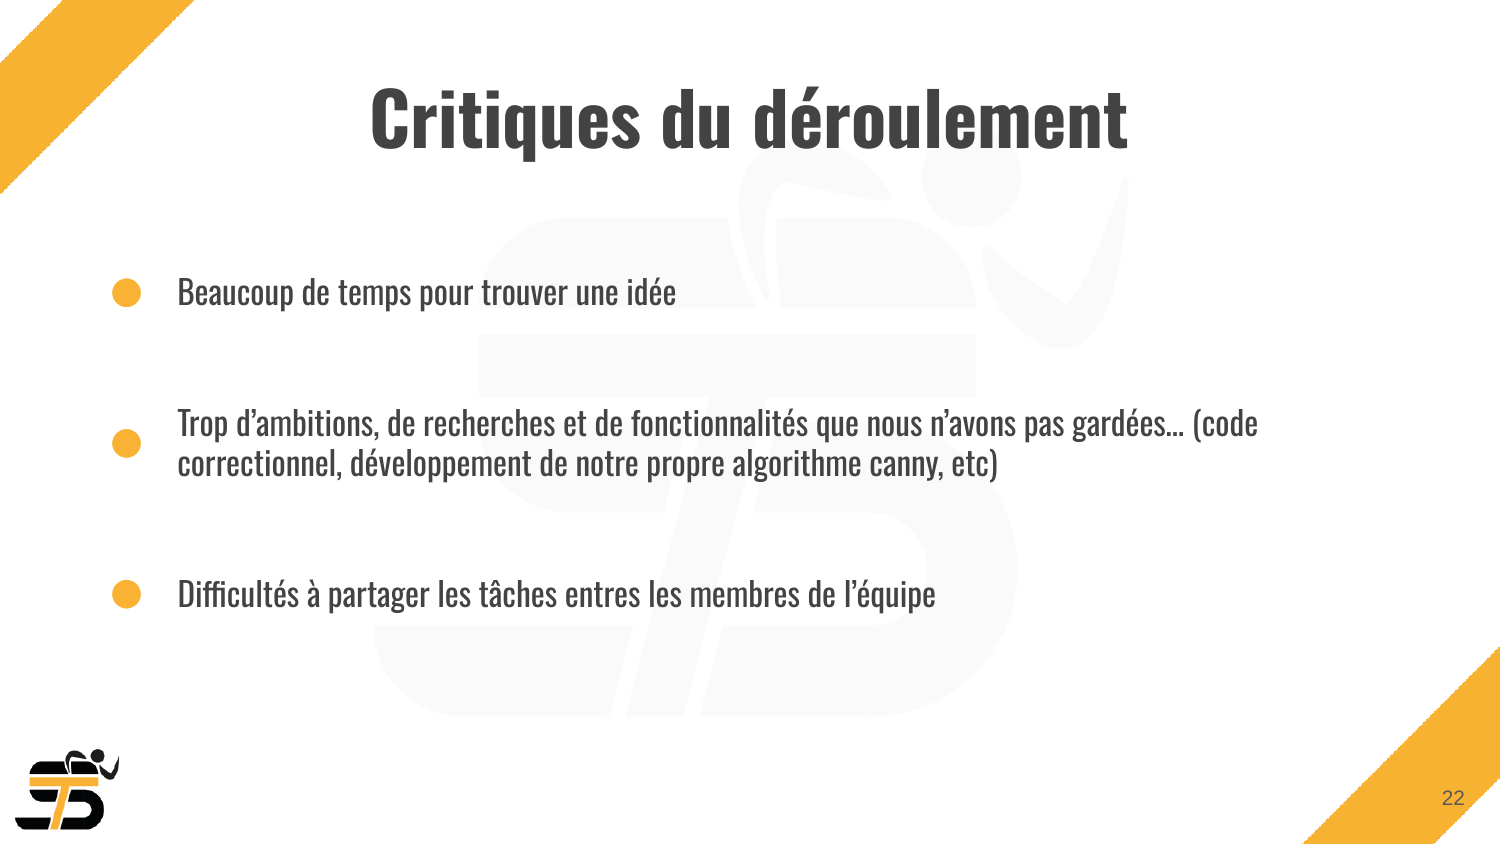

Critiques du déroulement
Beaucoup de temps pour trouver une idée

Trop d’ambitions, de recherches et de fonctionnalités que nous n’avons pas gardées… (code correctionnel, développement de notre propre algorithme canny, etc)

Difficultés à partager les tâches entres les membres de l’équipe

22